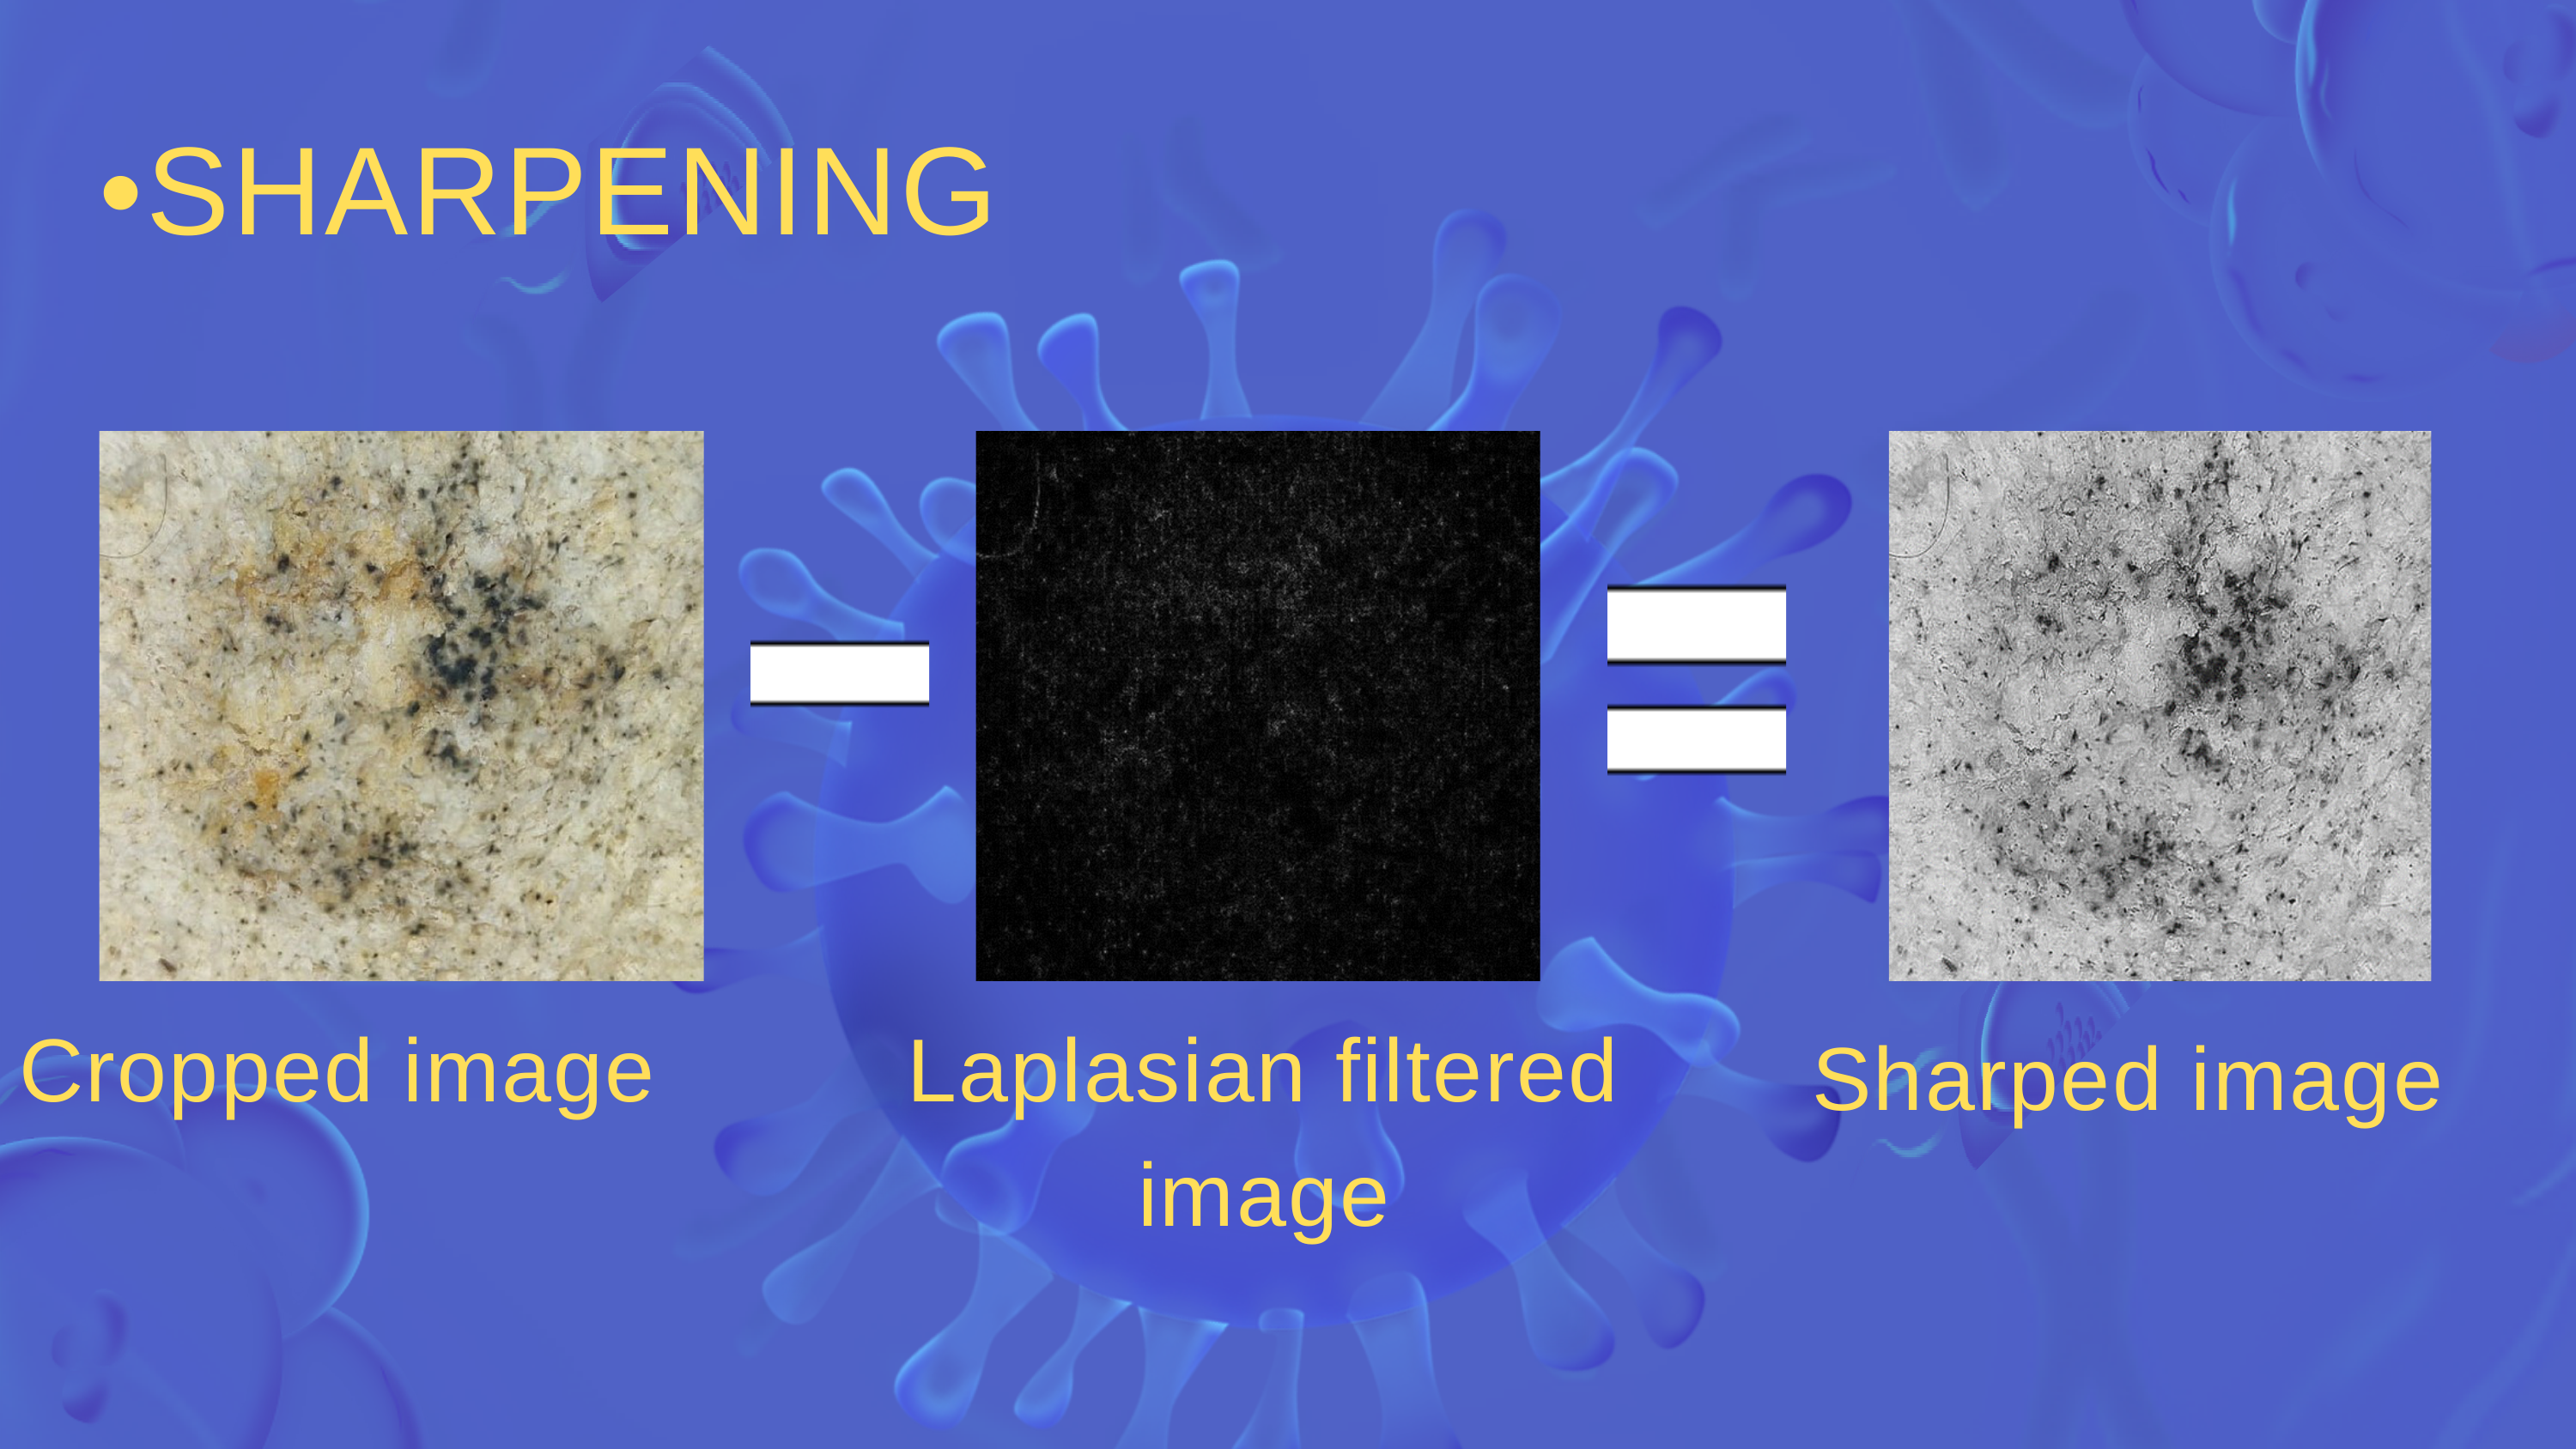

•SHARPENING

Cropped image
Laplasian filtered image
Sharped image